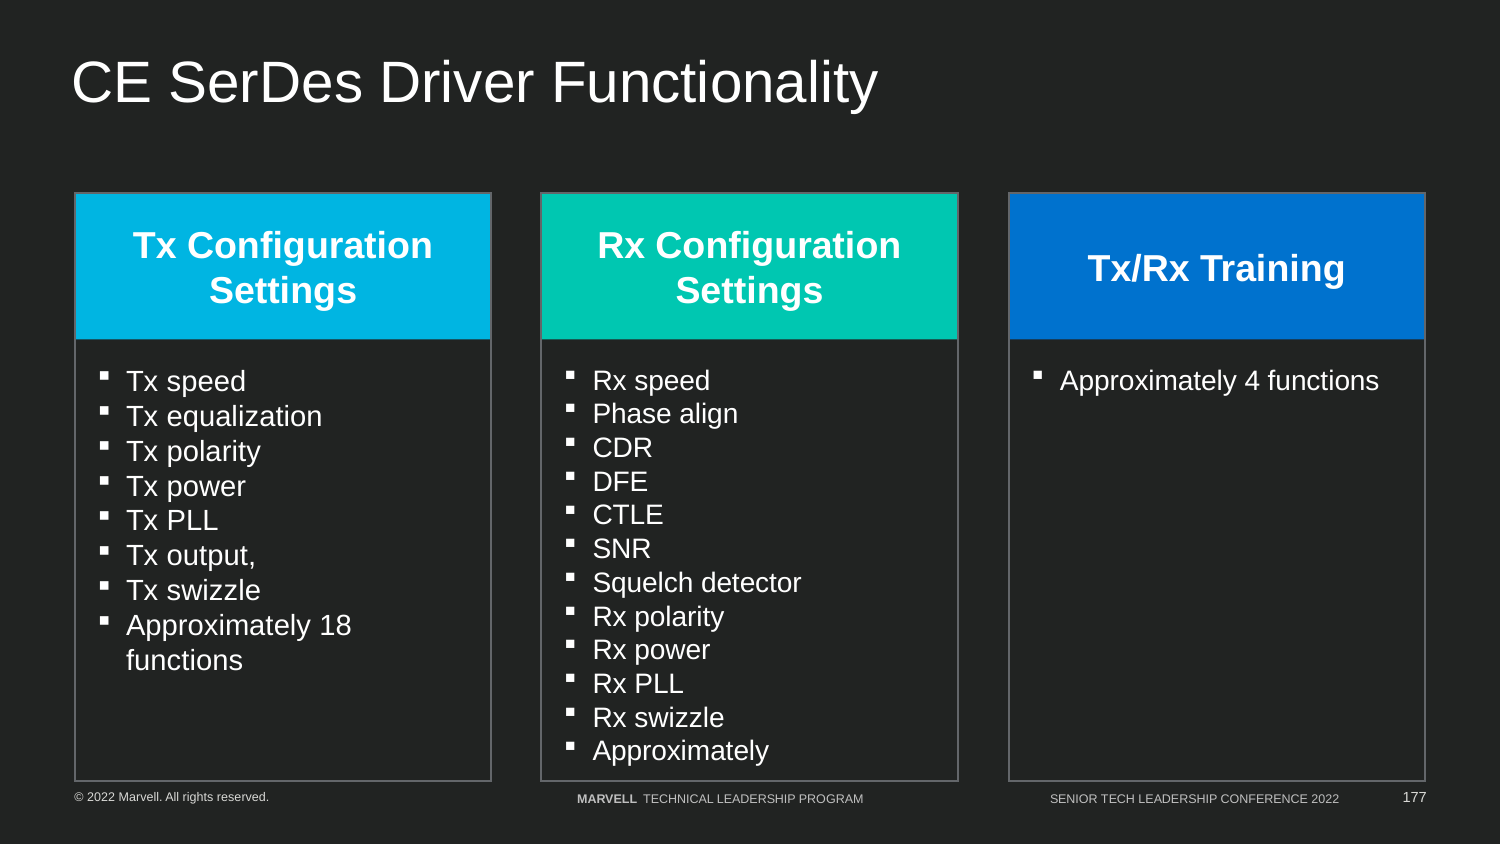

# CE SerDes Driver Functionality
Tx speed
Tx equalization
Tx polarity
Tx power
Tx PLL
Tx output,
Tx swizzle
Approximately 18 functions

Tx Configuration Settings
Rx Configuration Settings
Rx speed
Phase align
CDR
DFE
CTLE
SNR
Squelch detector
Rx polarity
Rx power
Rx PLL
Rx swizzle
Approximately 20 functions
Tx/Rx Training
Approximately 4 functions